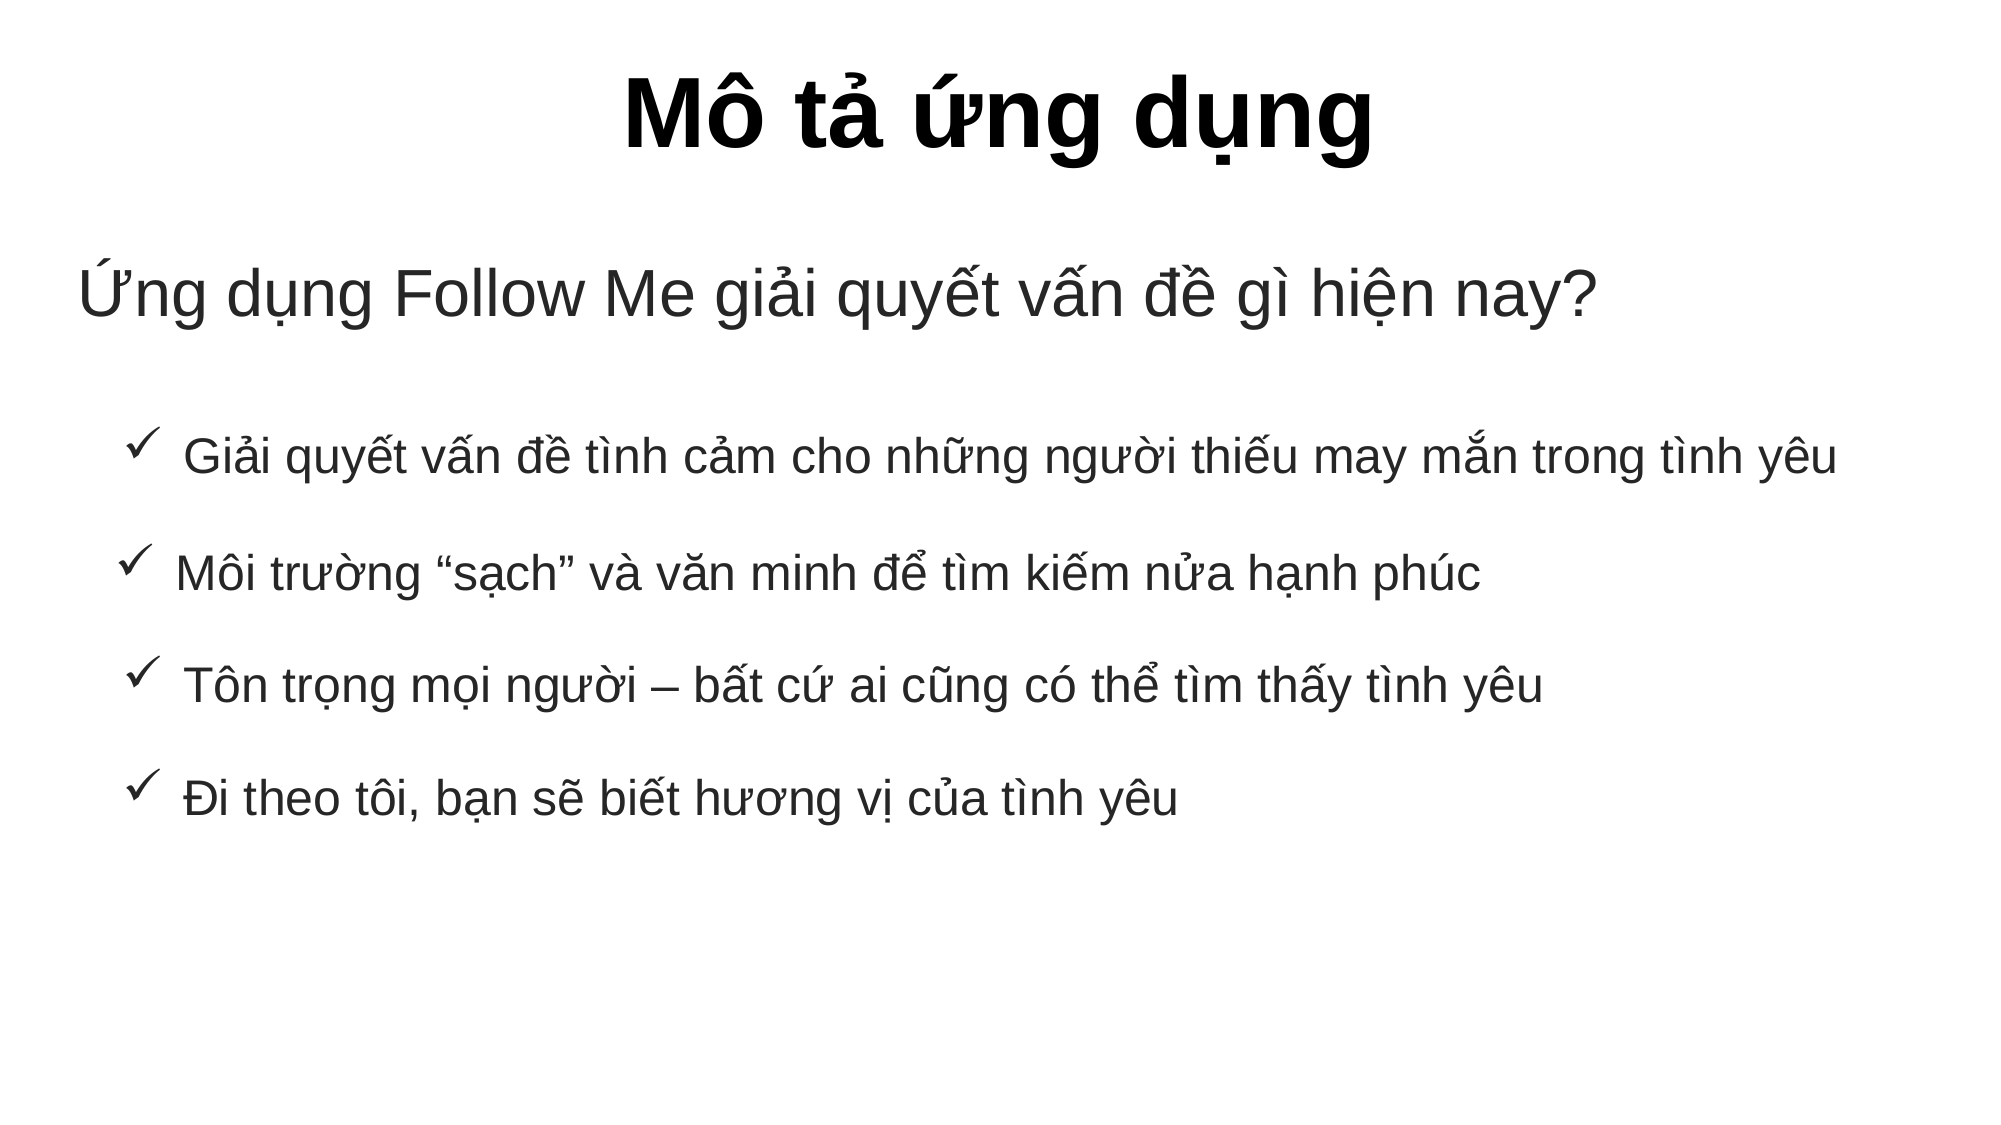

Mô tả ứng dụng
Ứng dụng Follow Me giải quyết vấn đề gì hiện nay?
 Giải quyết vấn đề tình cảm cho những người thiếu may mắn trong tình yêu
 Môi trường “sạch” và văn minh để tìm kiếm nửa hạnh phúc
 Tôn trọng mọi người – bất cứ ai cũng có thể tìm thấy tình yêu
 Đi theo tôi, bạn sẽ biết hương vị của tình yêu